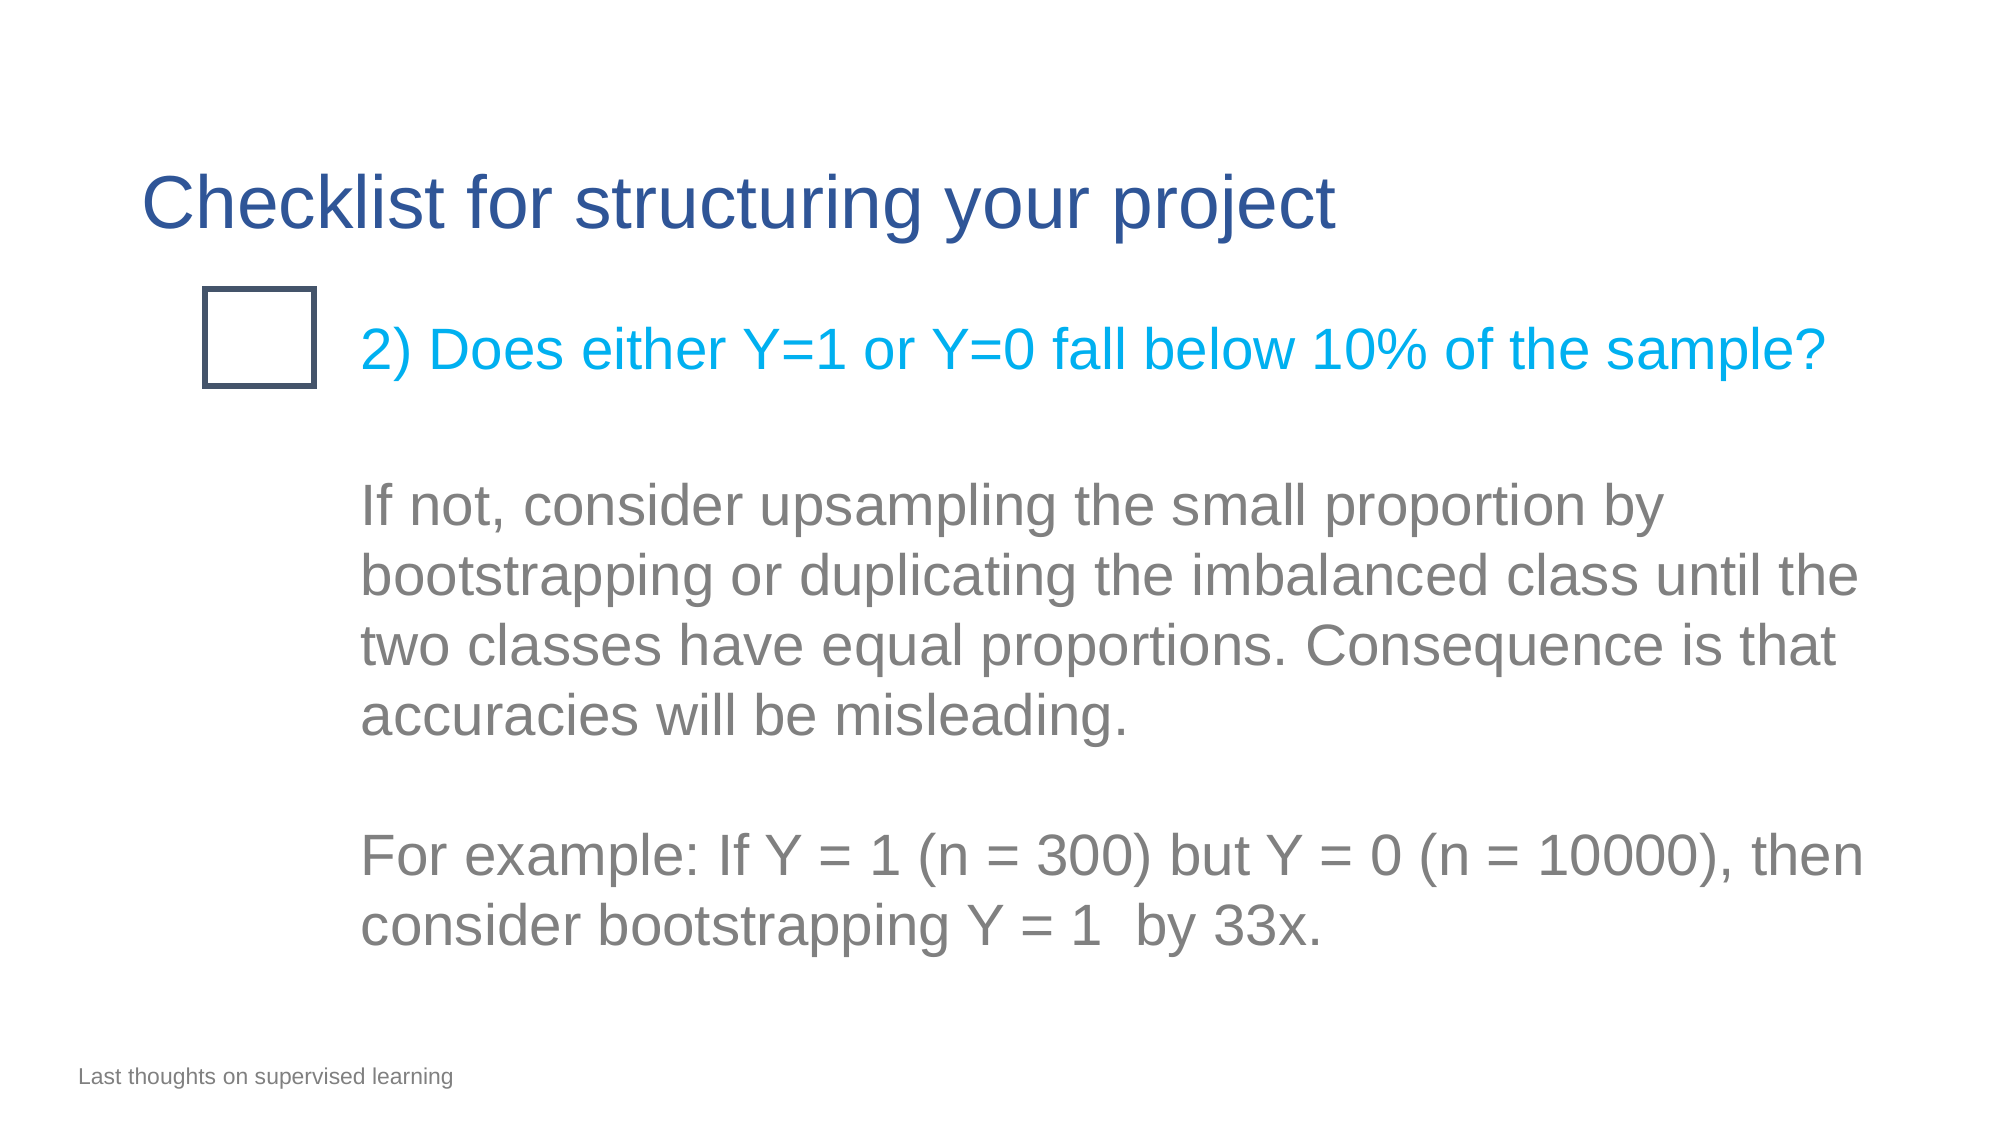

Checklist for structuring your project

2) Does either Y=1 or Y=0 fall below 10% of the sample?

If not, consider upsampling the small proportion by bootstrapping or duplicating the imbalanced class until the two classes have equal proportions. Consequence is that accuracies will be misleading.

For example: If Y = 1 (n = 300) but Y = 0 (n = 10000), then consider bootstrapping Y = 1  by 33x.

Last thoughts on supervised learning